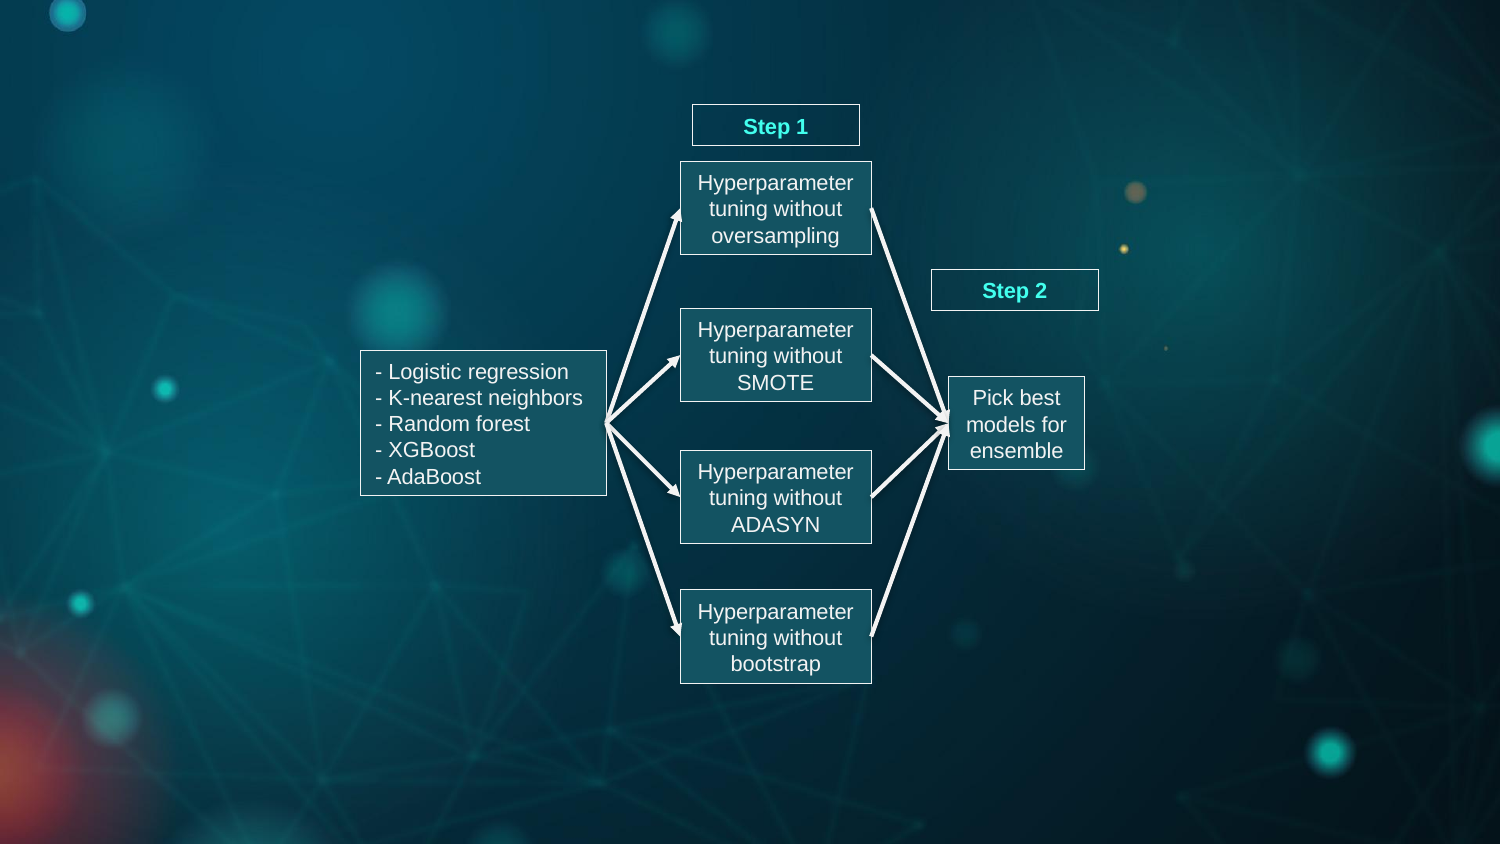

Step 1
Hyperparameter tuning without oversampling
Step 2
Hyperparameter tuning without SMOTE
- Logistic regression
- K-nearest neighbors
- Random forest
- XGBoost
- AdaBoost
Pick best models for ensemble
Hyperparameter tuning without ADASYN
Hyperparameter tuning without bootstrap